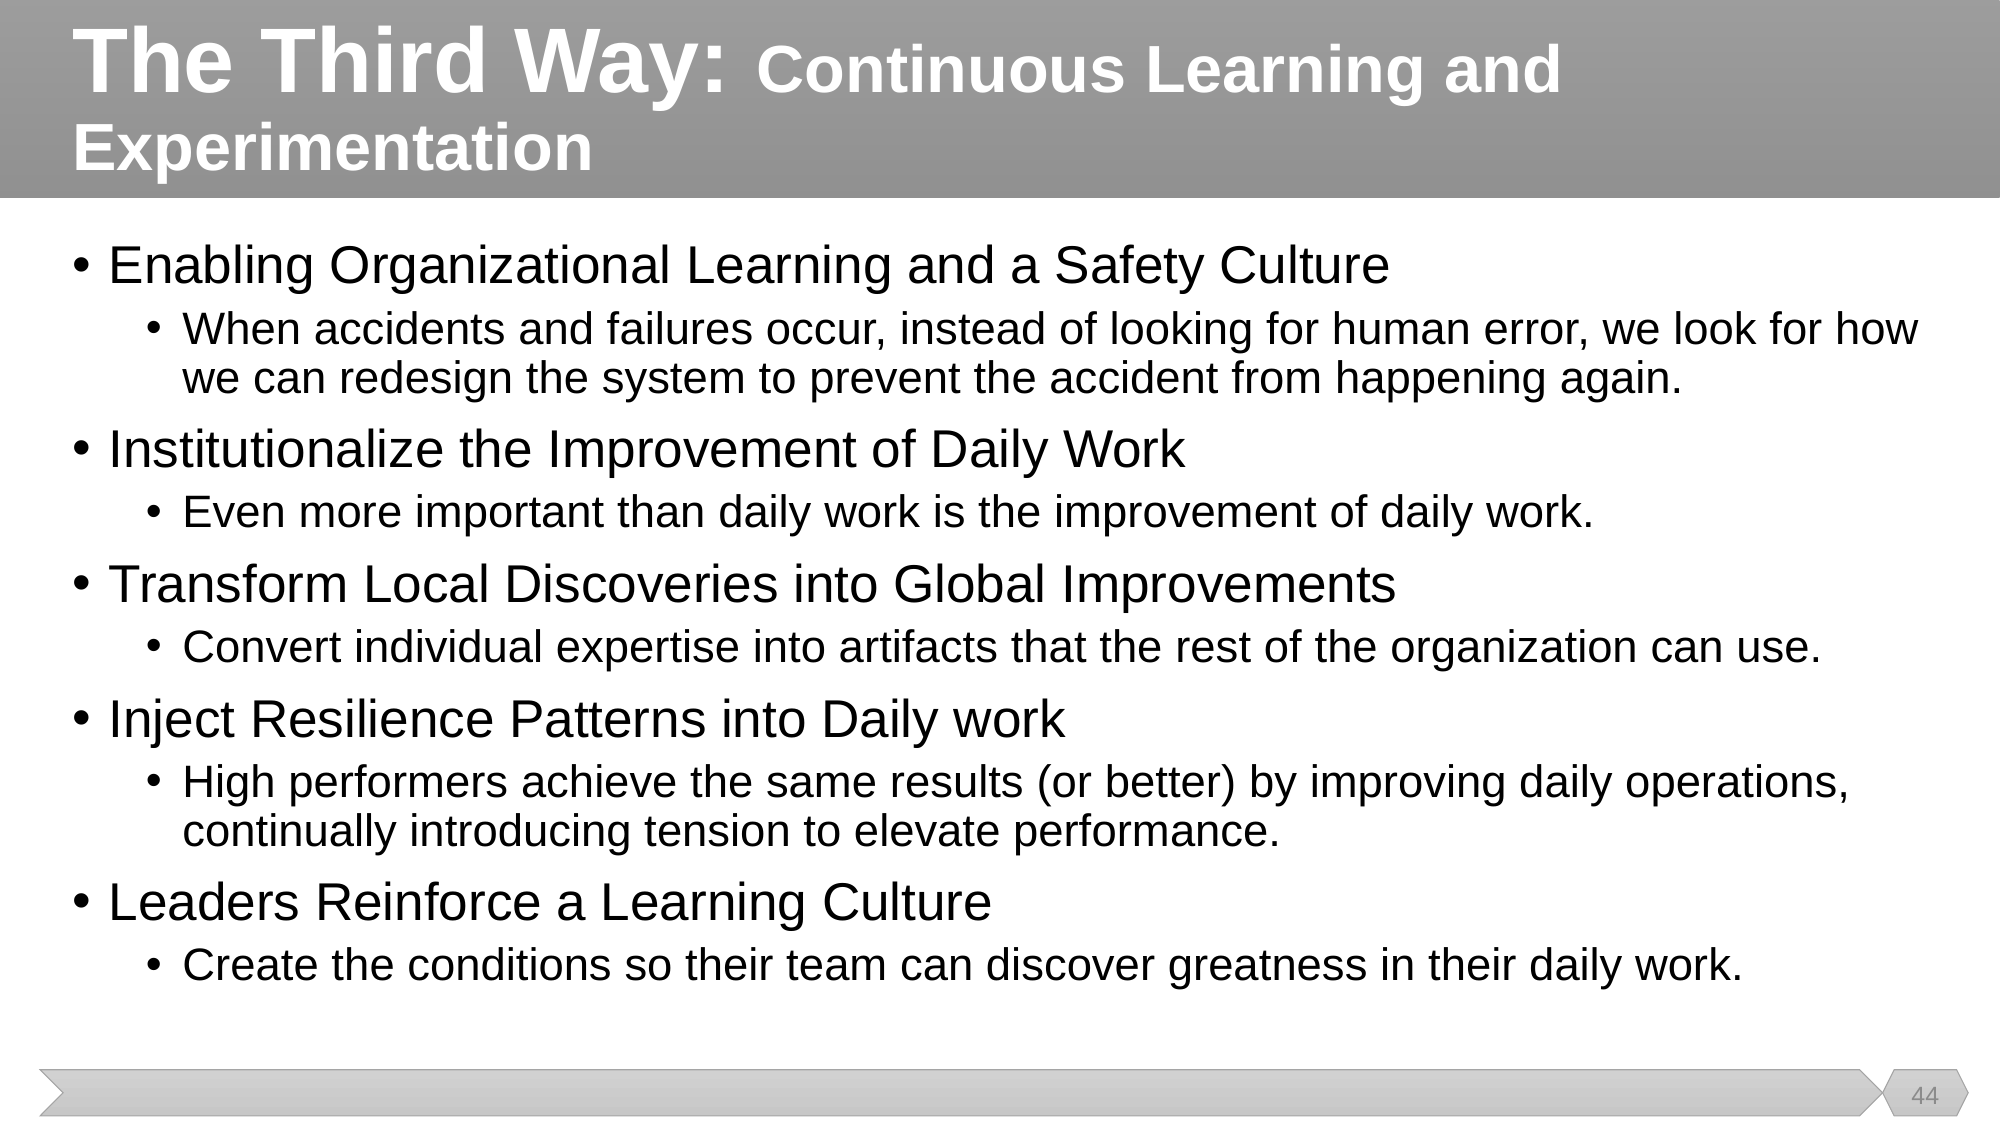

# The Third Way: Continuous Learning and Experimentation
Enabling Organizational Learning and a Safety Culture
When accidents and failures occur, instead of looking for human error, we look for how we can redesign the system to prevent the accident from happening again.
Institutionalize the Improvement of Daily Work
Even more important than daily work is the improvement of daily work.
Transform Local Discoveries into Global Improvements
Convert individual expertise into artifacts that the rest of the organization can use.
Inject Resilience Patterns into Daily work
High performers achieve the same results (or better) by improving daily operations, continually introducing tension to elevate performance.
Leaders Reinforce a Learning Culture
Create the conditions so their team can discover greatness in their daily work.
44